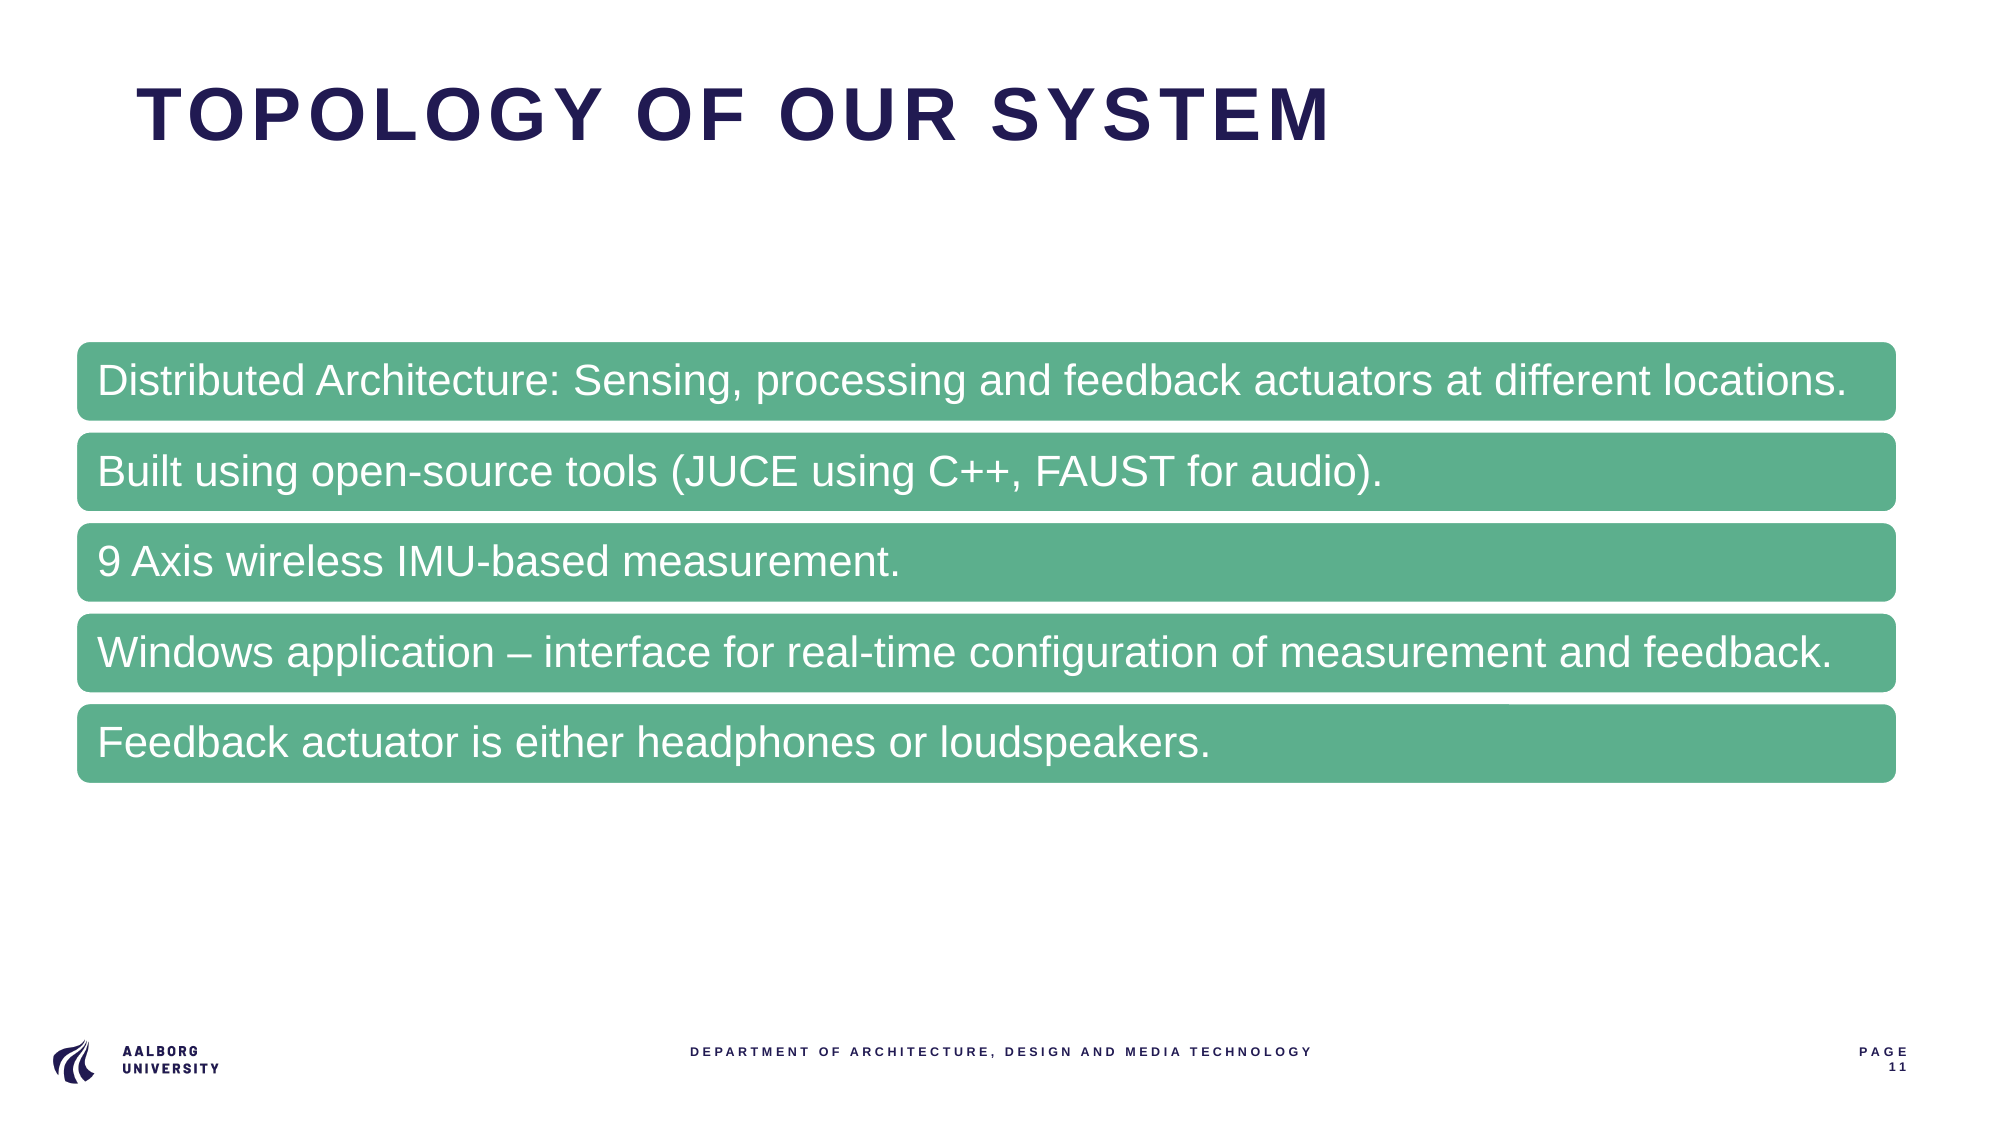

# TOPOLOGY OF OUR SYSTEM
Distributed Architecture: Sensing, processing and feedback actuators at different locations.
Built using open-source tools (JUCE using C++, FAUST for audio).
9 Axis wireless IMU-based measurement.
Windows application – interface for real-time configuration of measurement and feedback.
Feedback actuator is either headphones or loudspeakers.
DEPARTMENT OF ARCHITECTURE, DESIGN AND MEDIA TECHNOLOGY